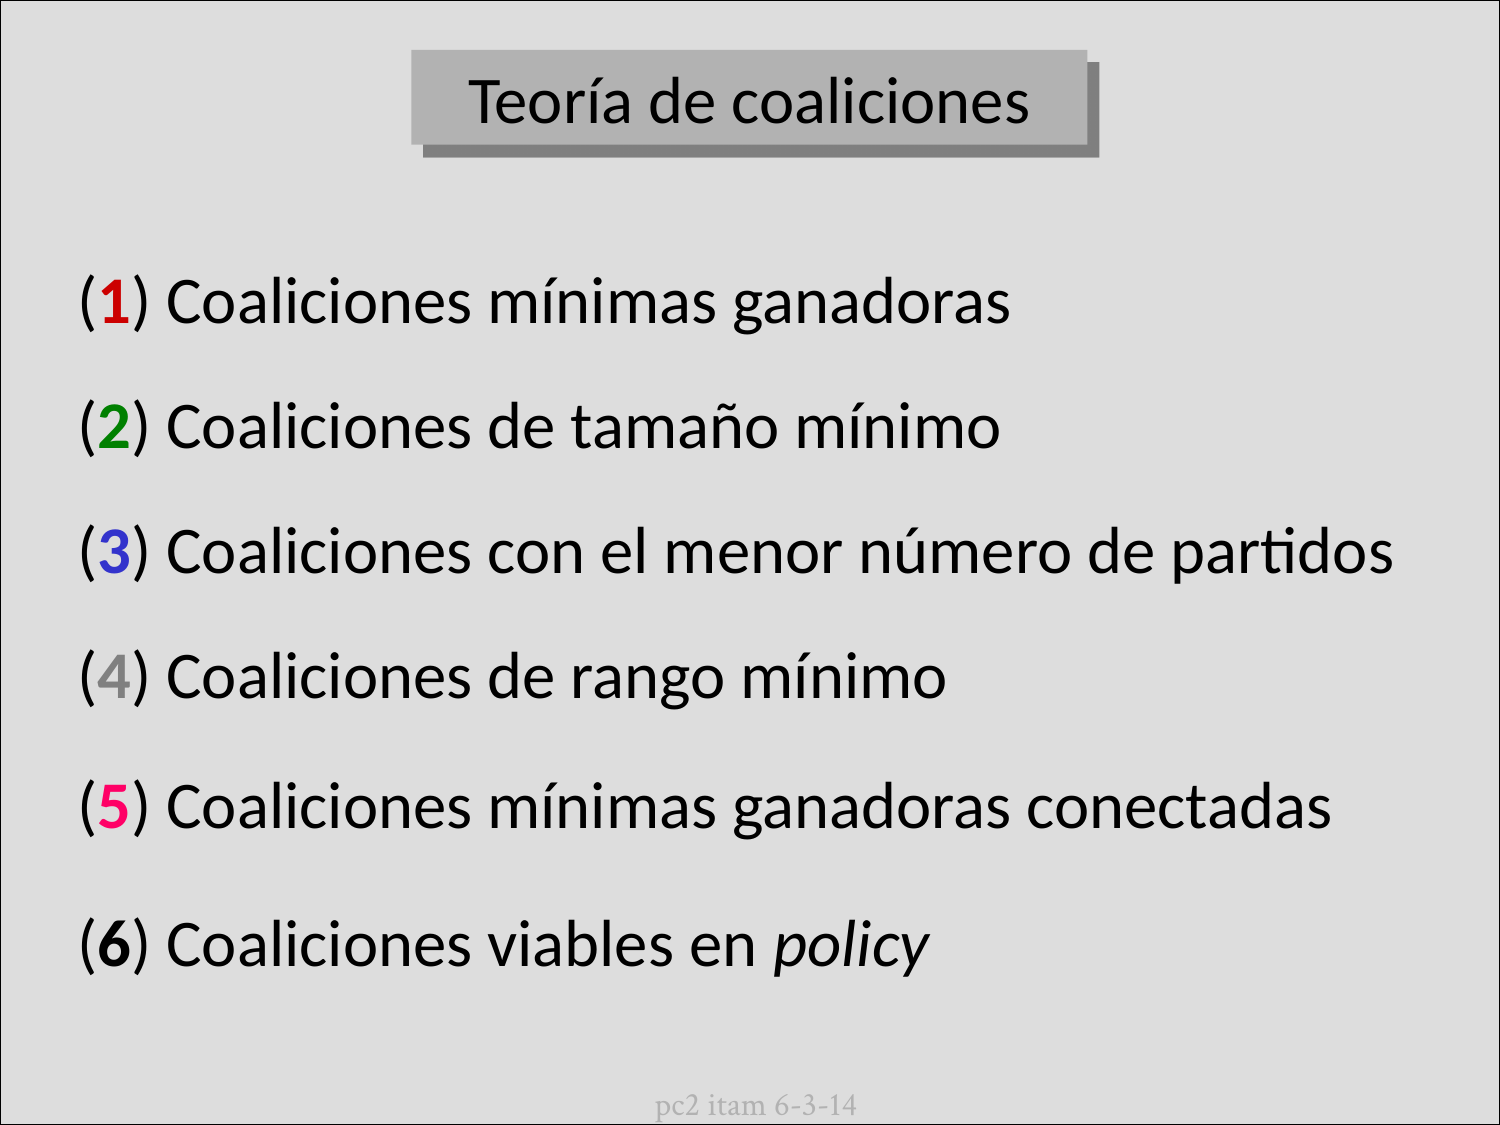

Teoría de coaliciones
(1) Coaliciones mínimas ganadoras
(2) Coaliciones de tamaño mínimo
(3) Coaliciones con el menor número de partidos
(4) Coaliciones de rango mínimo
(5) Coaliciones mínimas ganadoras conectadas
(6) Coaliciones viables en policy